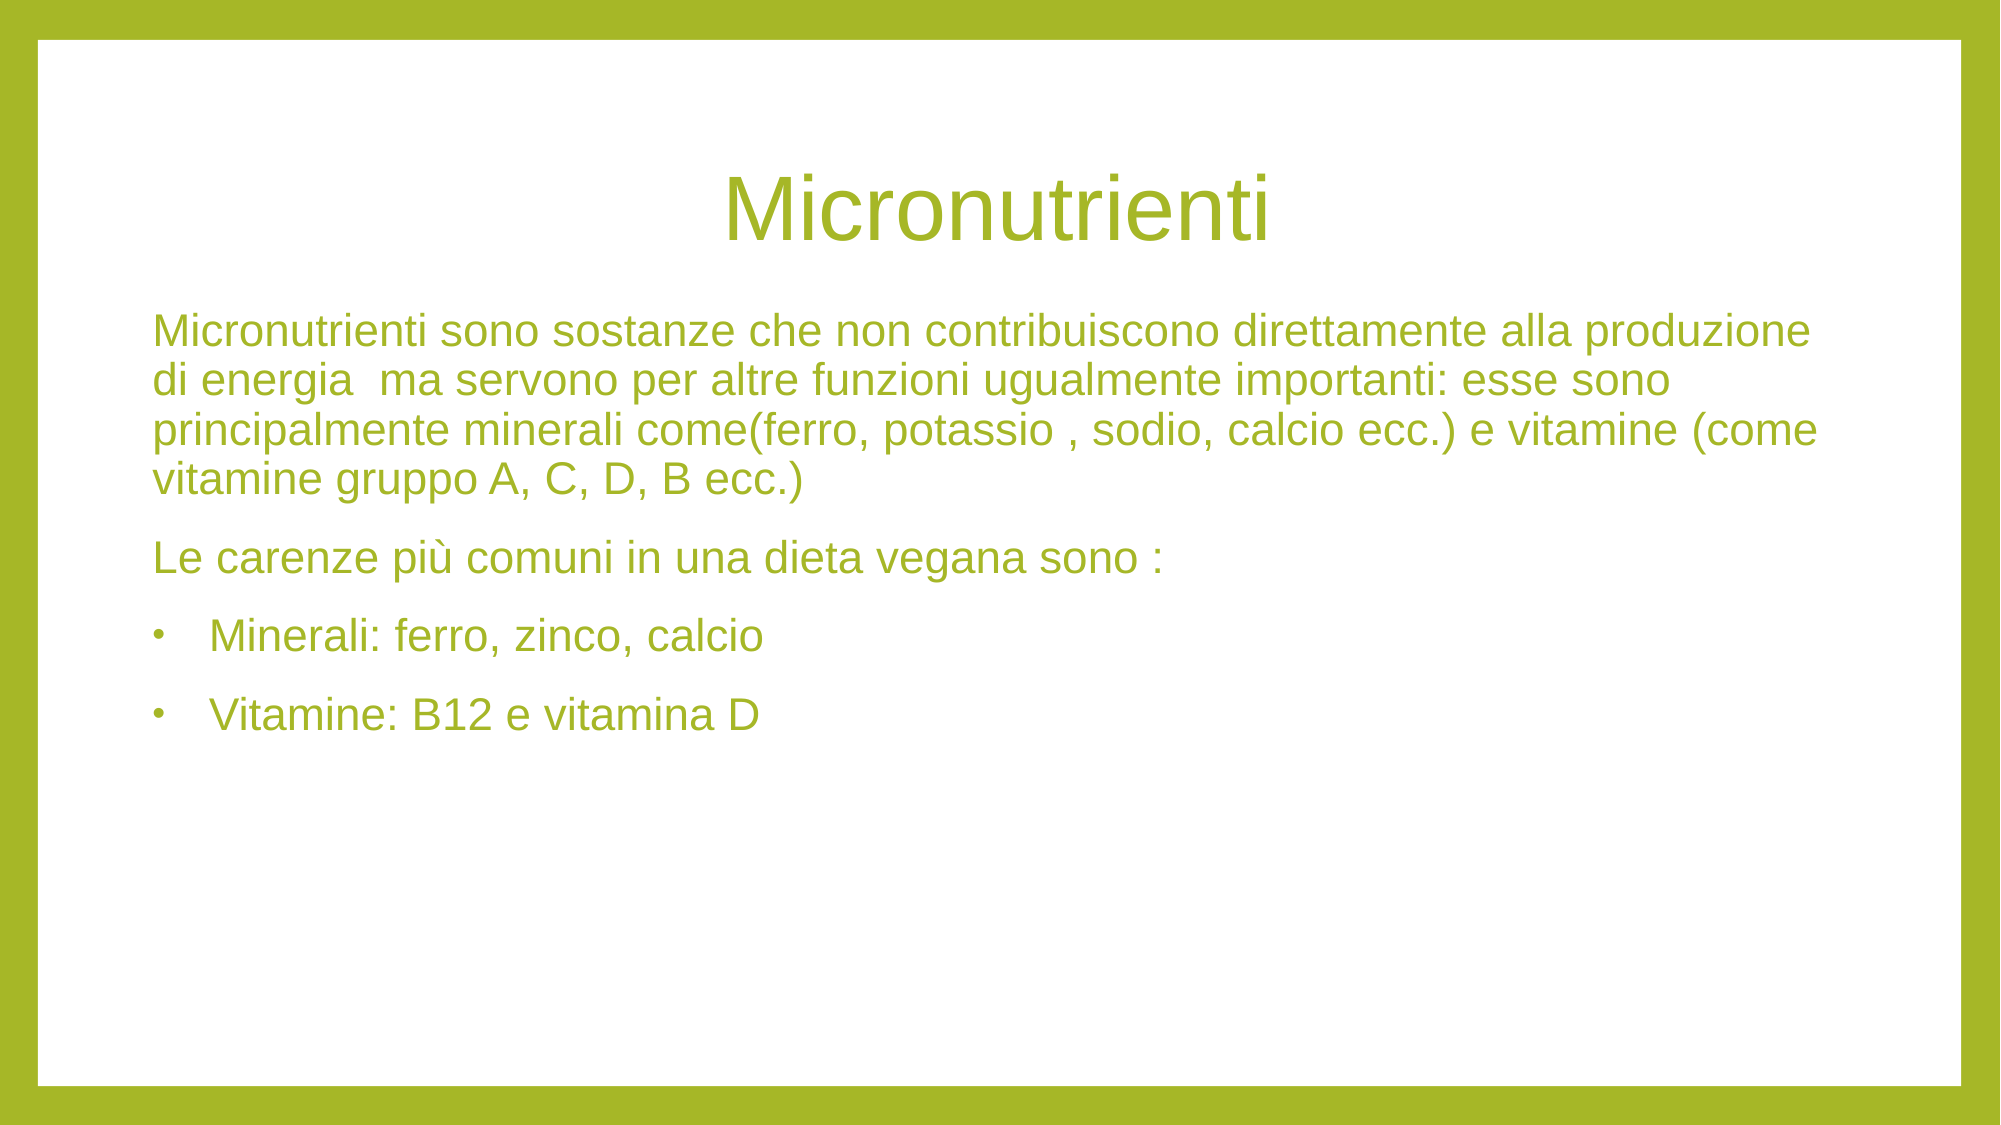

# Micronutrienti
Micronutrienti sono sostanze che non contribuiscono direttamente alla produzione di energia  ma servono per altre funzioni ugualmente importanti: esse sono principalmente minerali come(ferro, potassio , sodio, calcio ecc.) e vitamine (come vitamine gruppo A, C, D, B ecc.)
Le carenze più comuni in una dieta vegana sono :
Minerali: ferro, zinco, calcio
Vitamine: B12 e vitamina D